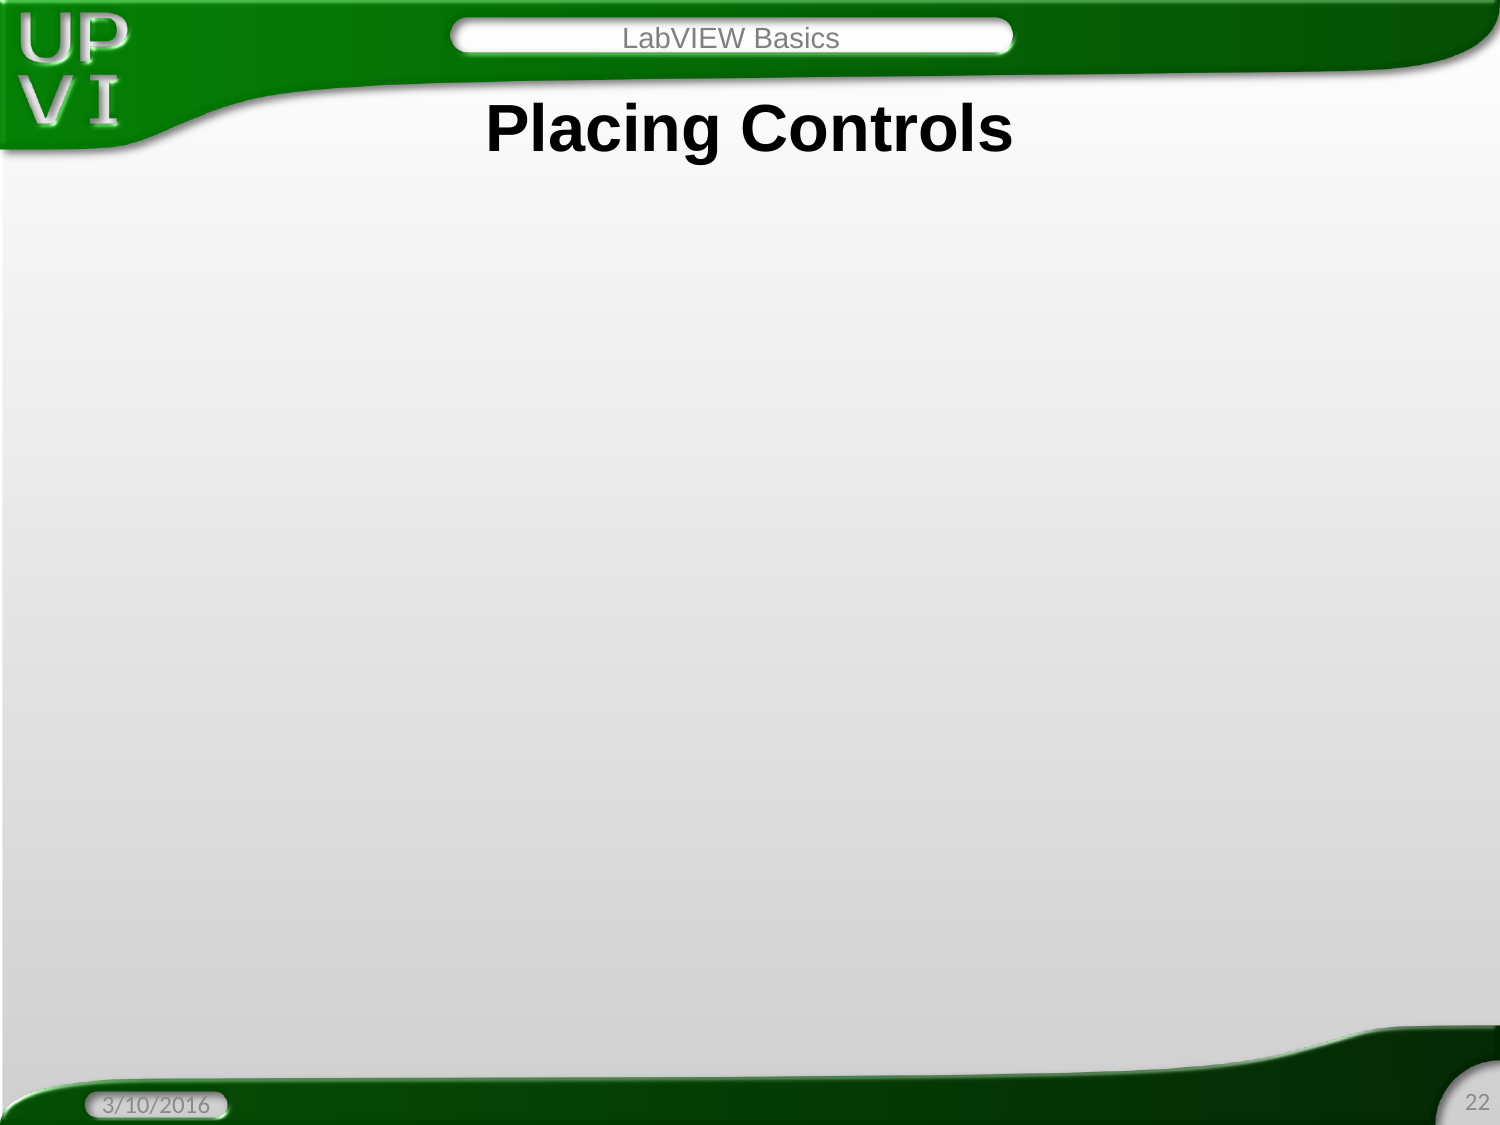

LabVIEW Basics
# Placing Controls

22
3/10/2016